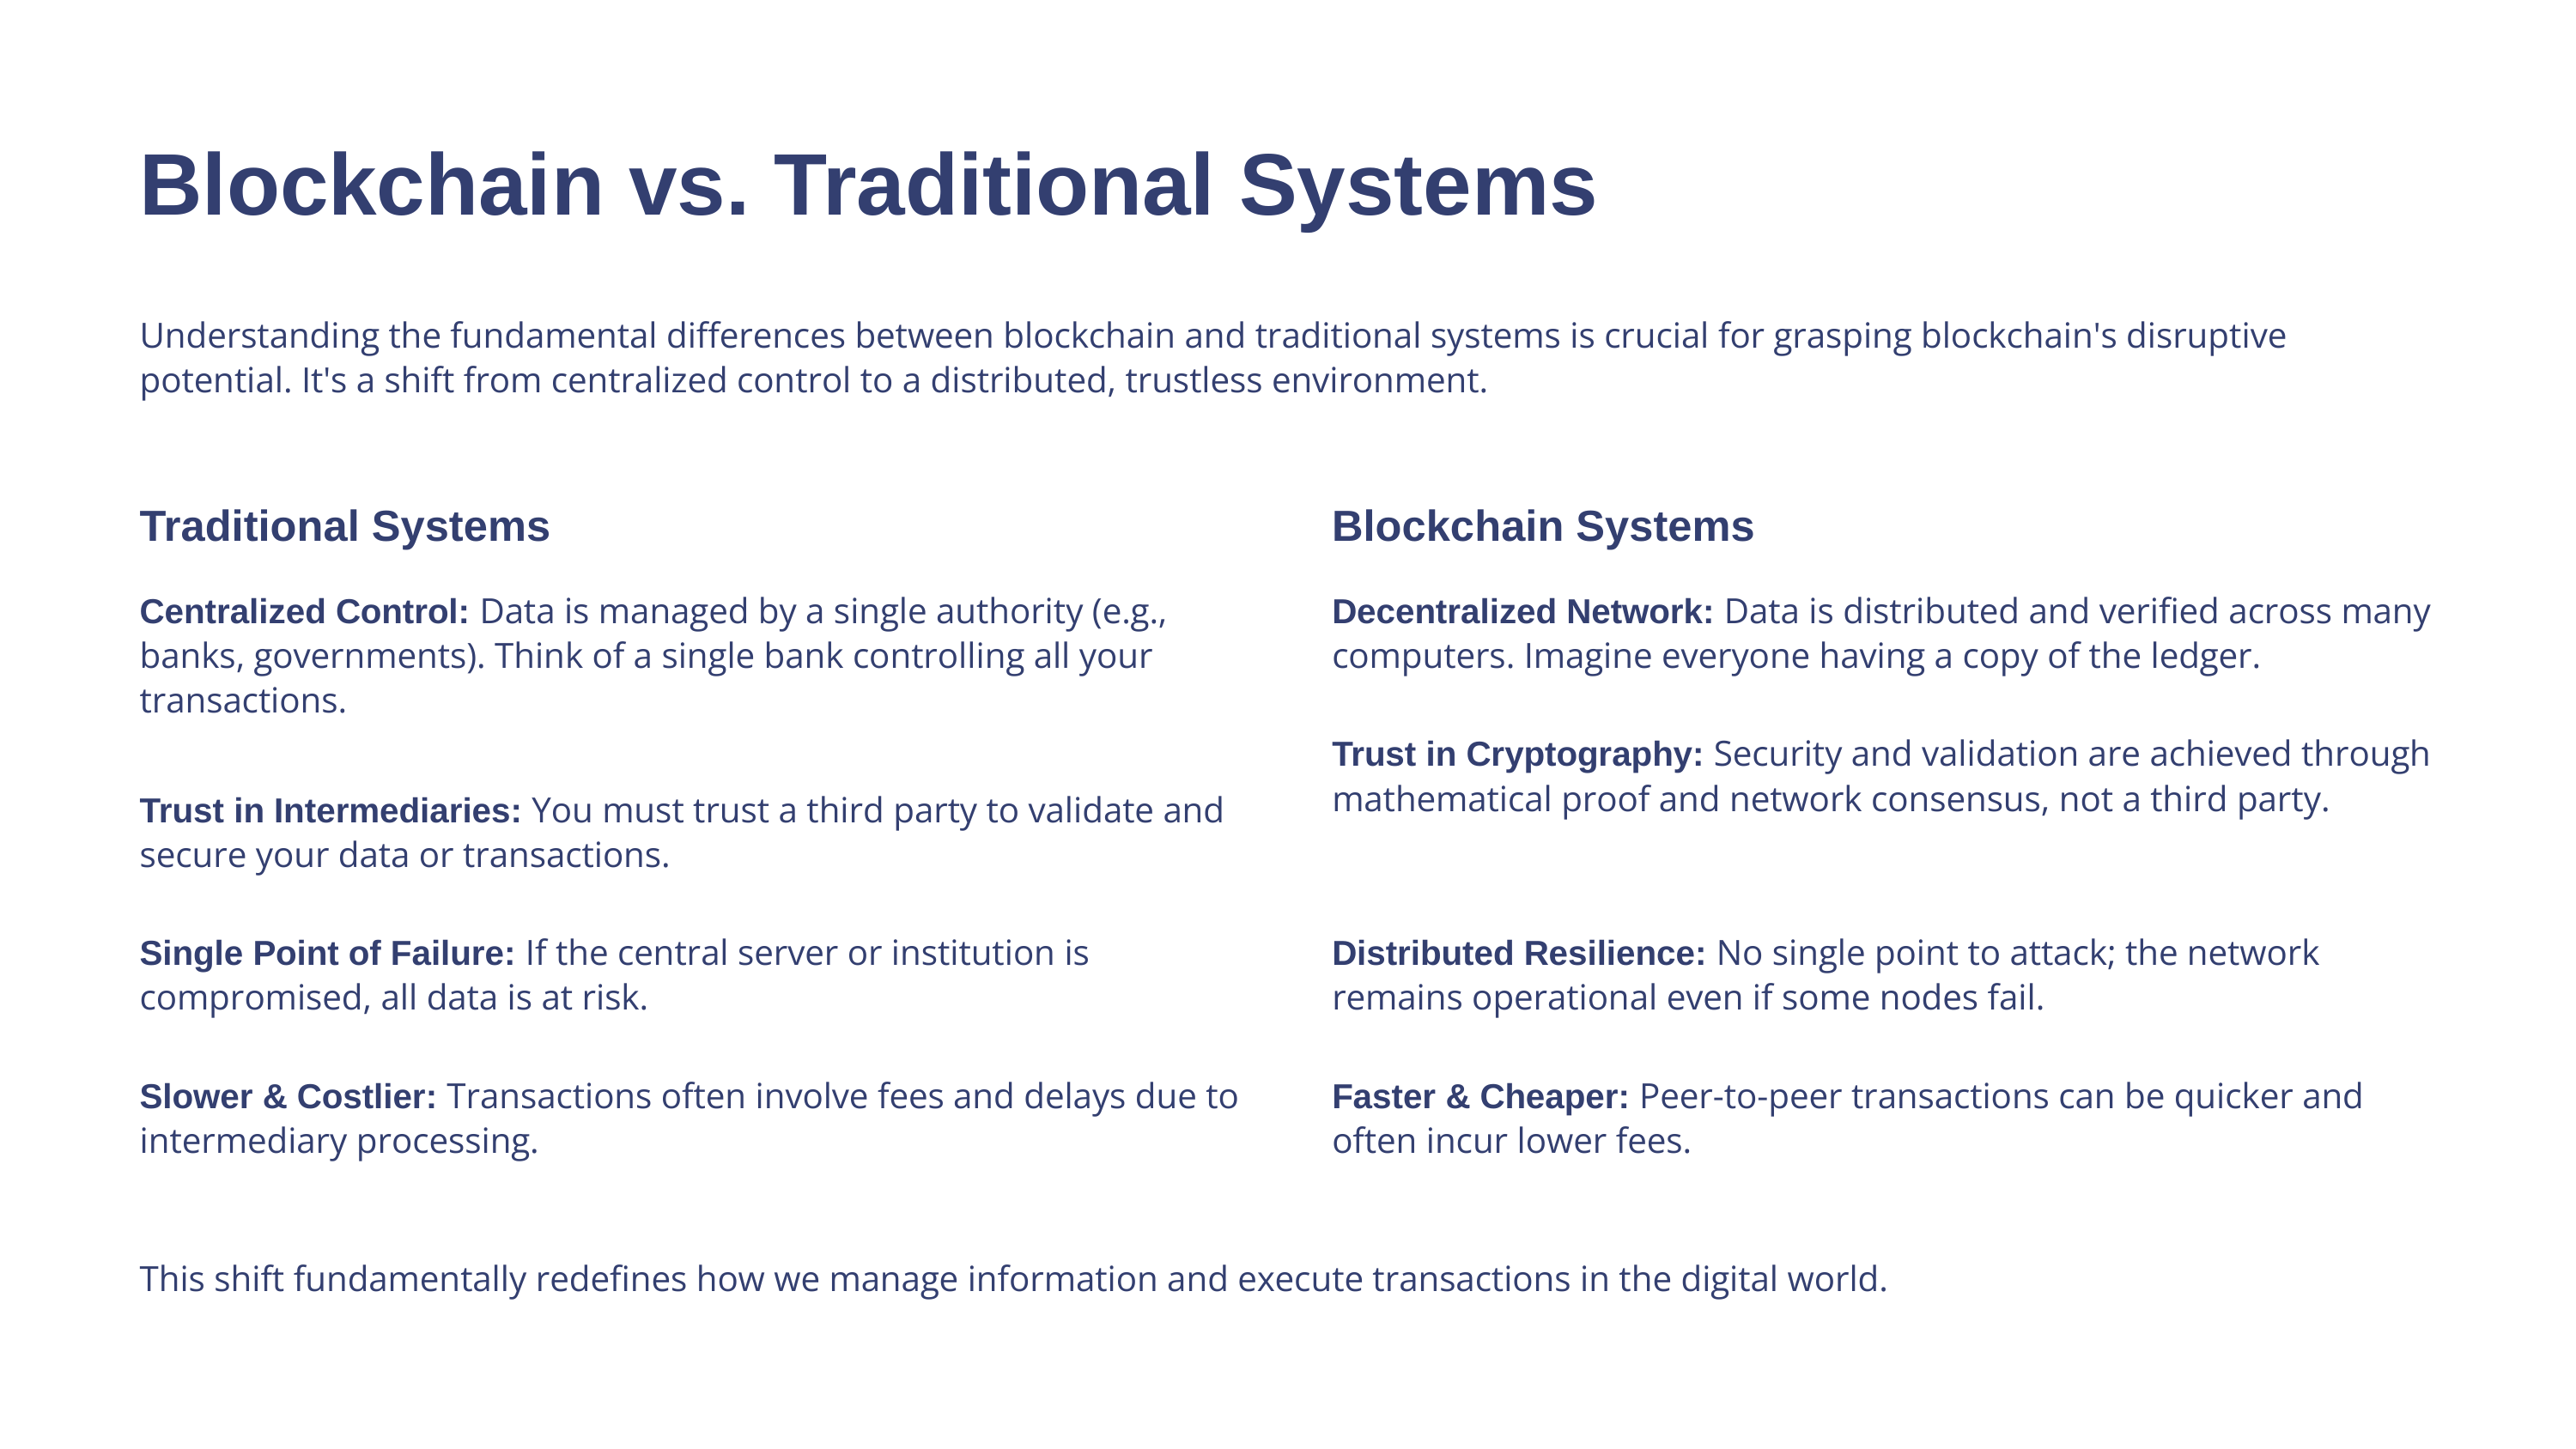

Blockchain vs. Traditional Systems
Understanding the fundamental differences between blockchain and traditional systems is crucial for grasping blockchain's disruptive potential. It's a shift from centralized control to a distributed, trustless environment.
Traditional Systems
Blockchain Systems
Centralized Control: Data is managed by a single authority (e.g., banks, governments). Think of a single bank controlling all your transactions.
Decentralized Network: Data is distributed and verified across many computers. Imagine everyone having a copy of the ledger.
Trust in Cryptography: Security and validation are achieved through mathematical proof and network consensus, not a third party.
Trust in Intermediaries: You must trust a third party to validate and secure your data or transactions.
Single Point of Failure: If the central server or institution is compromised, all data is at risk.
Distributed Resilience: No single point to attack; the network remains operational even if some nodes fail.
Slower & Costlier: Transactions often involve fees and delays due to intermediary processing.
Faster & Cheaper: Peer-to-peer transactions can be quicker and often incur lower fees.
This shift fundamentally redefines how we manage information and execute transactions in the digital world.